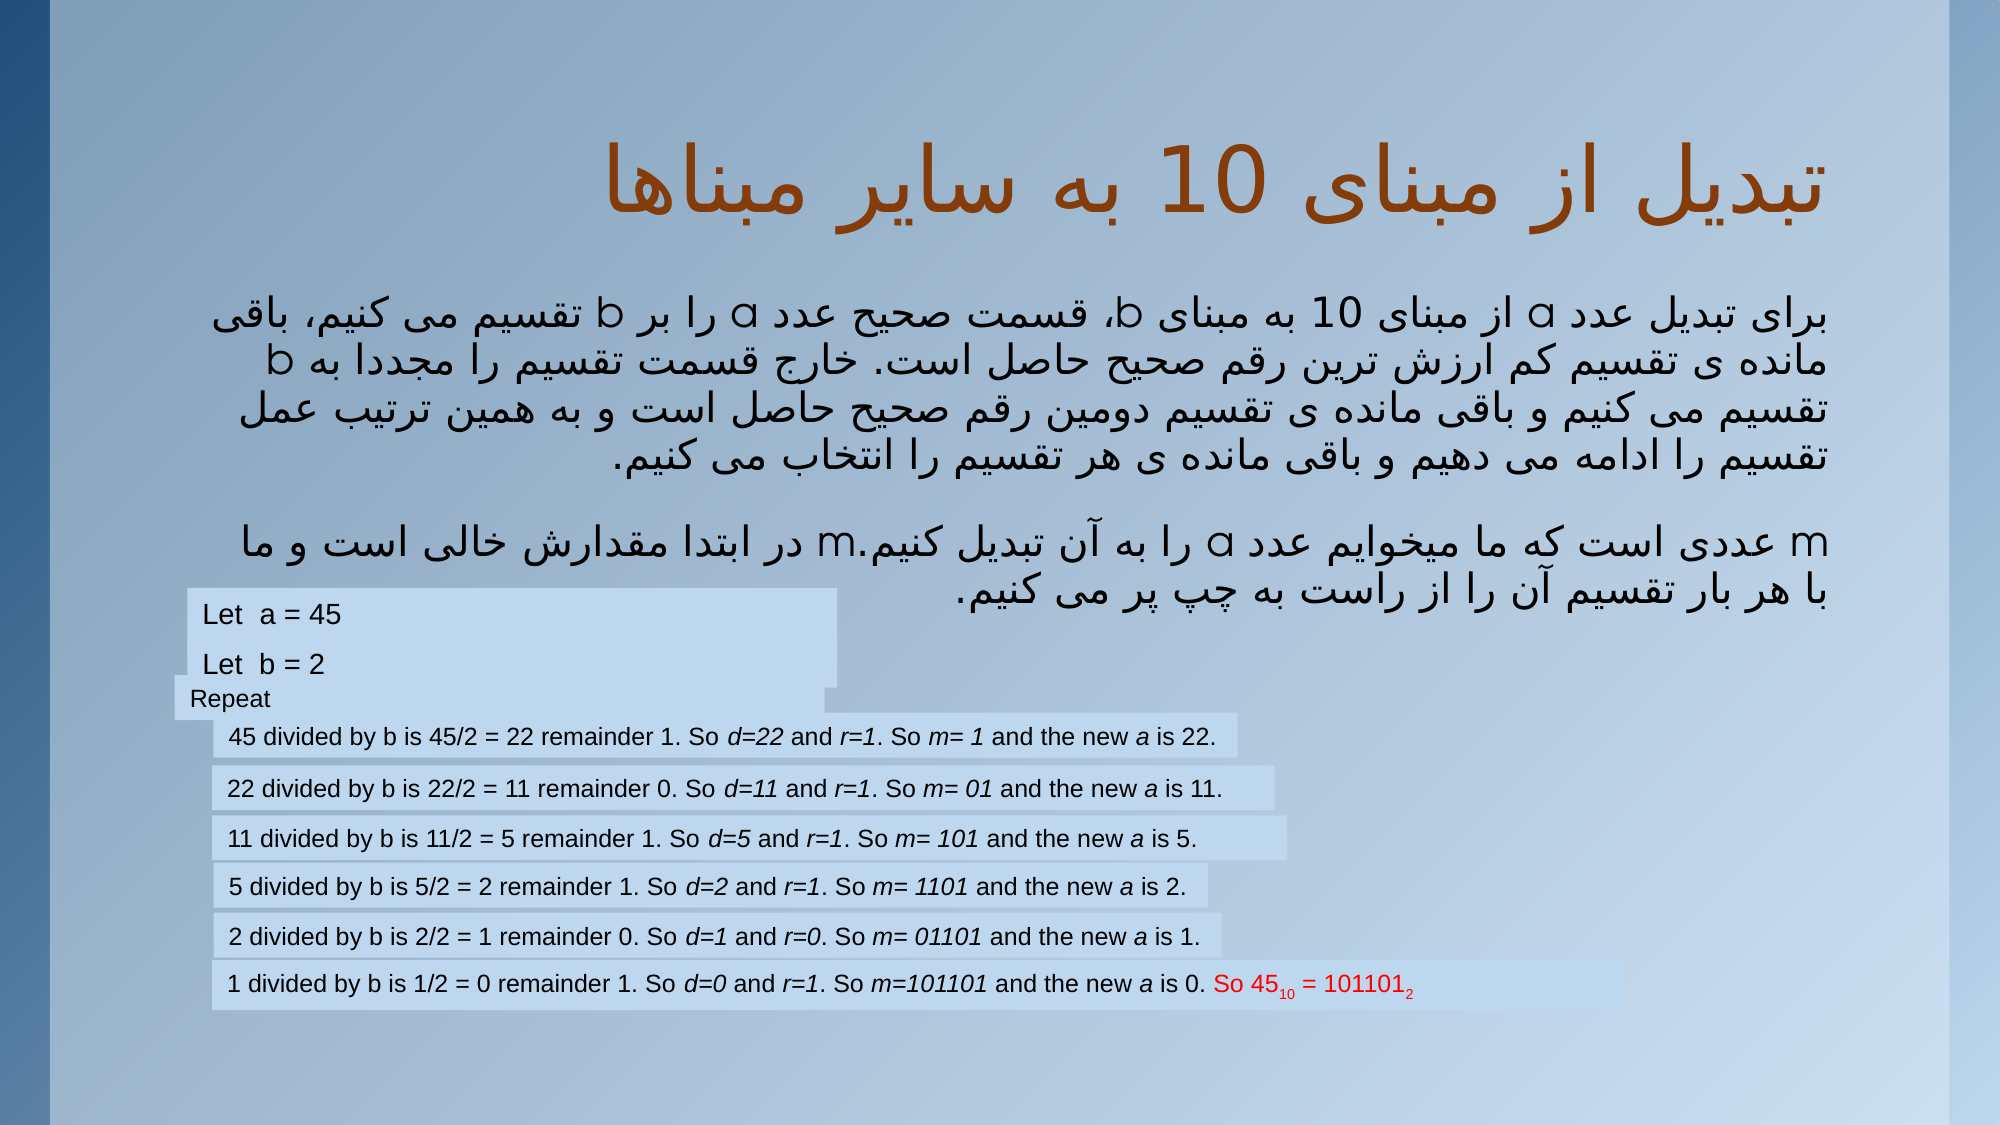

# تبدیل از مبنای 10 به سایر مبناها
برای تبدیل عدد a از مبنای 10 به مبنای b، قسمت صحیح عدد a را بر b تقسیم می کنیم، باقی مانده ی تقسیم کم ارزش ترین رقم صحیح حاصل است. خارج قسمت تقسیم را مجددا به b تقسیم می کنیم و باقی مانده ی تقسیم دومین رقم صحیح حاصل است و به همین ترتیب عمل تقسیم را ادامه می دهیم و باقی مانده ی هر تقسیم را انتخاب می کنیم.
m عددی است که ما میخوایم عدد a را به آن تبدیل کنیم.m در ابتدا مقدارش خالی است و ما با هر بار تقسیم آن را از راست به چپ پر می کنیم.

Let  a = 45

Let  b = 2
Repeat
45 divided by b is 45/2 = 22 remainder 1. So d=22 and r=1. So m= 1 and the new a is 22.
22 divided by b is 22/2 = 11 remainder 0. So d=11 and r=1. So m= 01 and the new a is 11.
11 divided by b is 11/2 = 5 remainder 1. So d=5 and r=1. So m= 101 and the new a is 5.
5 divided by b is 5/2 = 2 remainder 1. So d=2 and r=1. So m= 1101 and the new a is 2.
2 divided by b is 2/2 = 1 remainder 0. So d=1 and r=0. So m= 01101 and the new a is 1.
1 divided by b is 1/2 = 0 remainder 1. So d=0 and r=1. So m=101101 and the new a is 0. So 4510 = 1011012